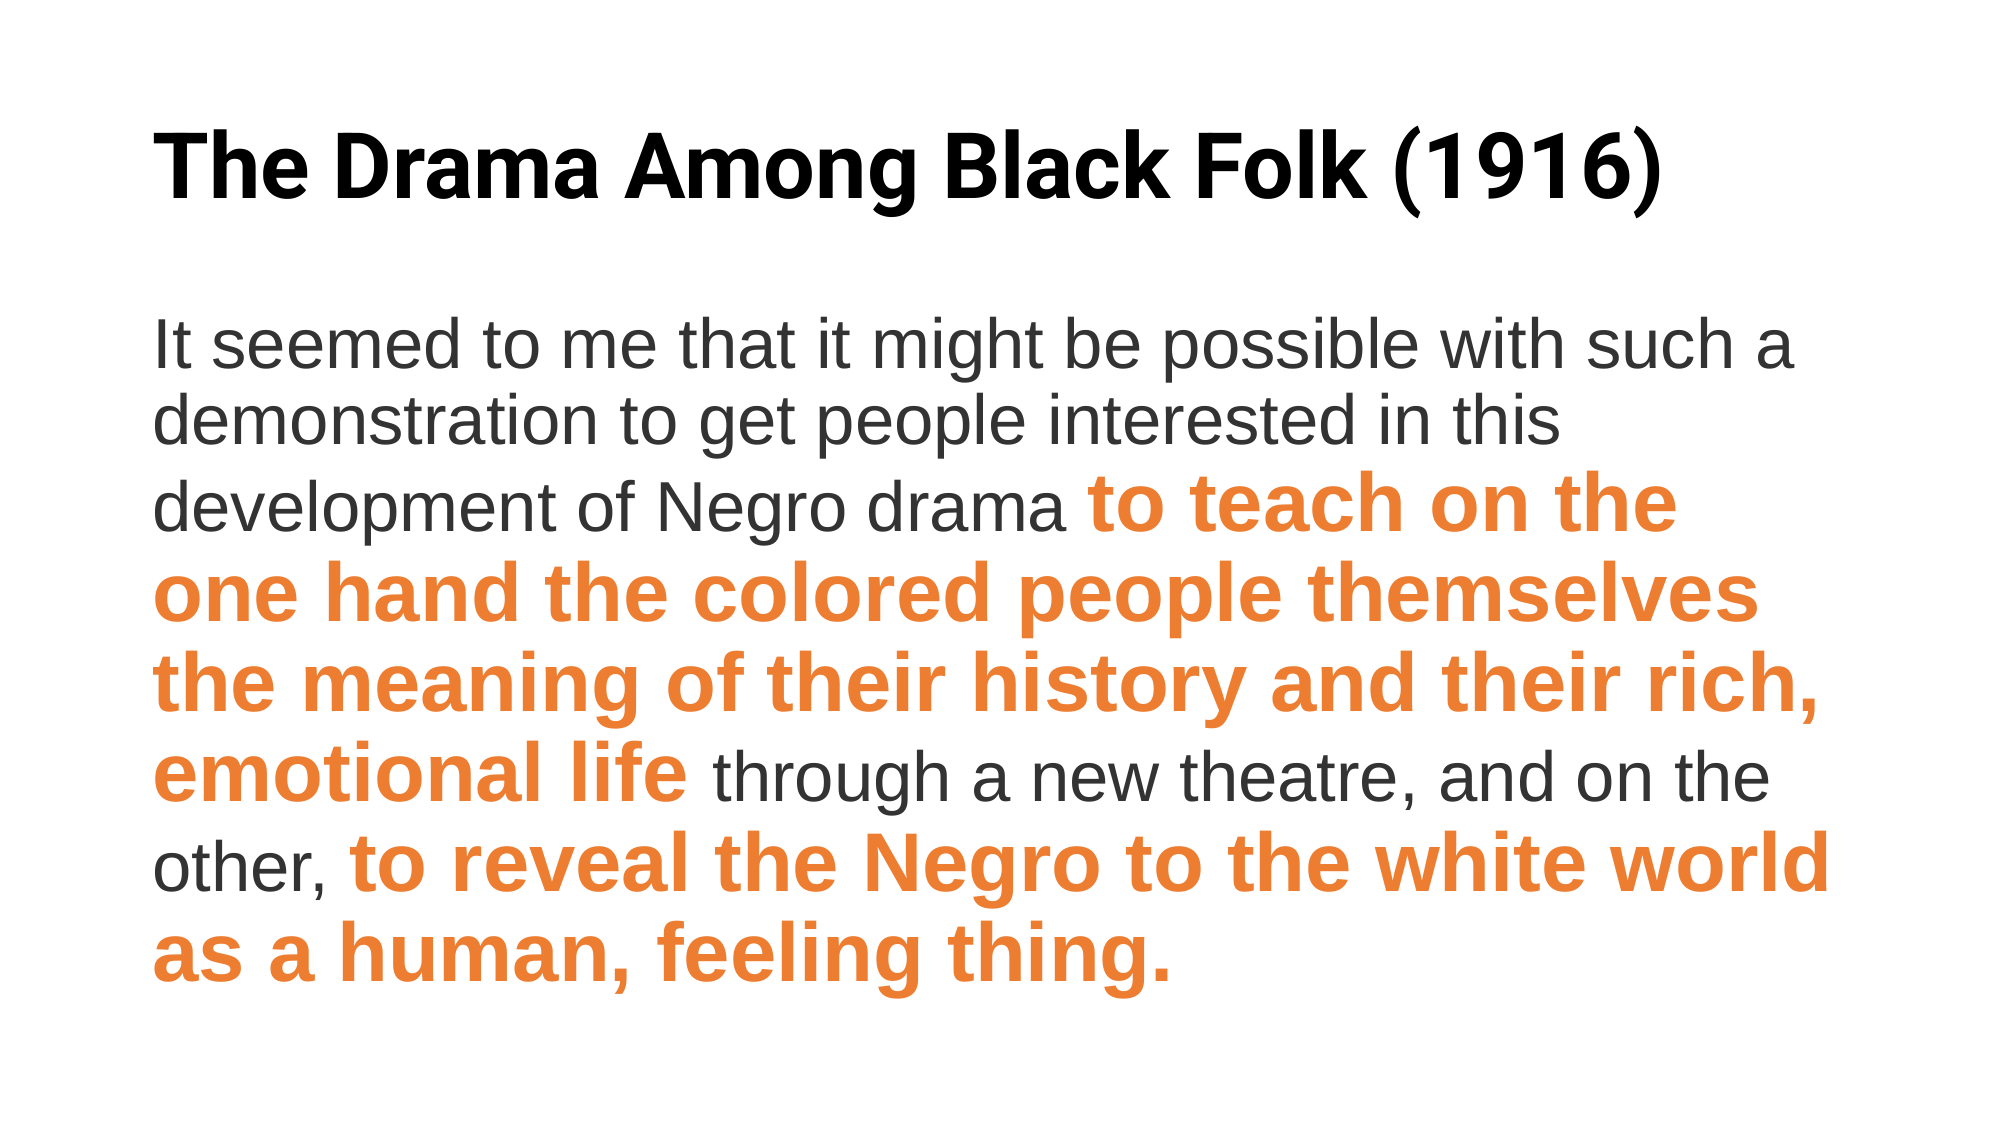

# The Drama Among Black Folk (1916)
It seemed to me that it might be possible with such a demonstration to get people interested in this development of Negro drama to teach on the one hand the colored people themselves the meaning of their history and their rich, emotional life through a new theatre, and on the other, to reveal the Negro to the white world as a human, feeling thing.